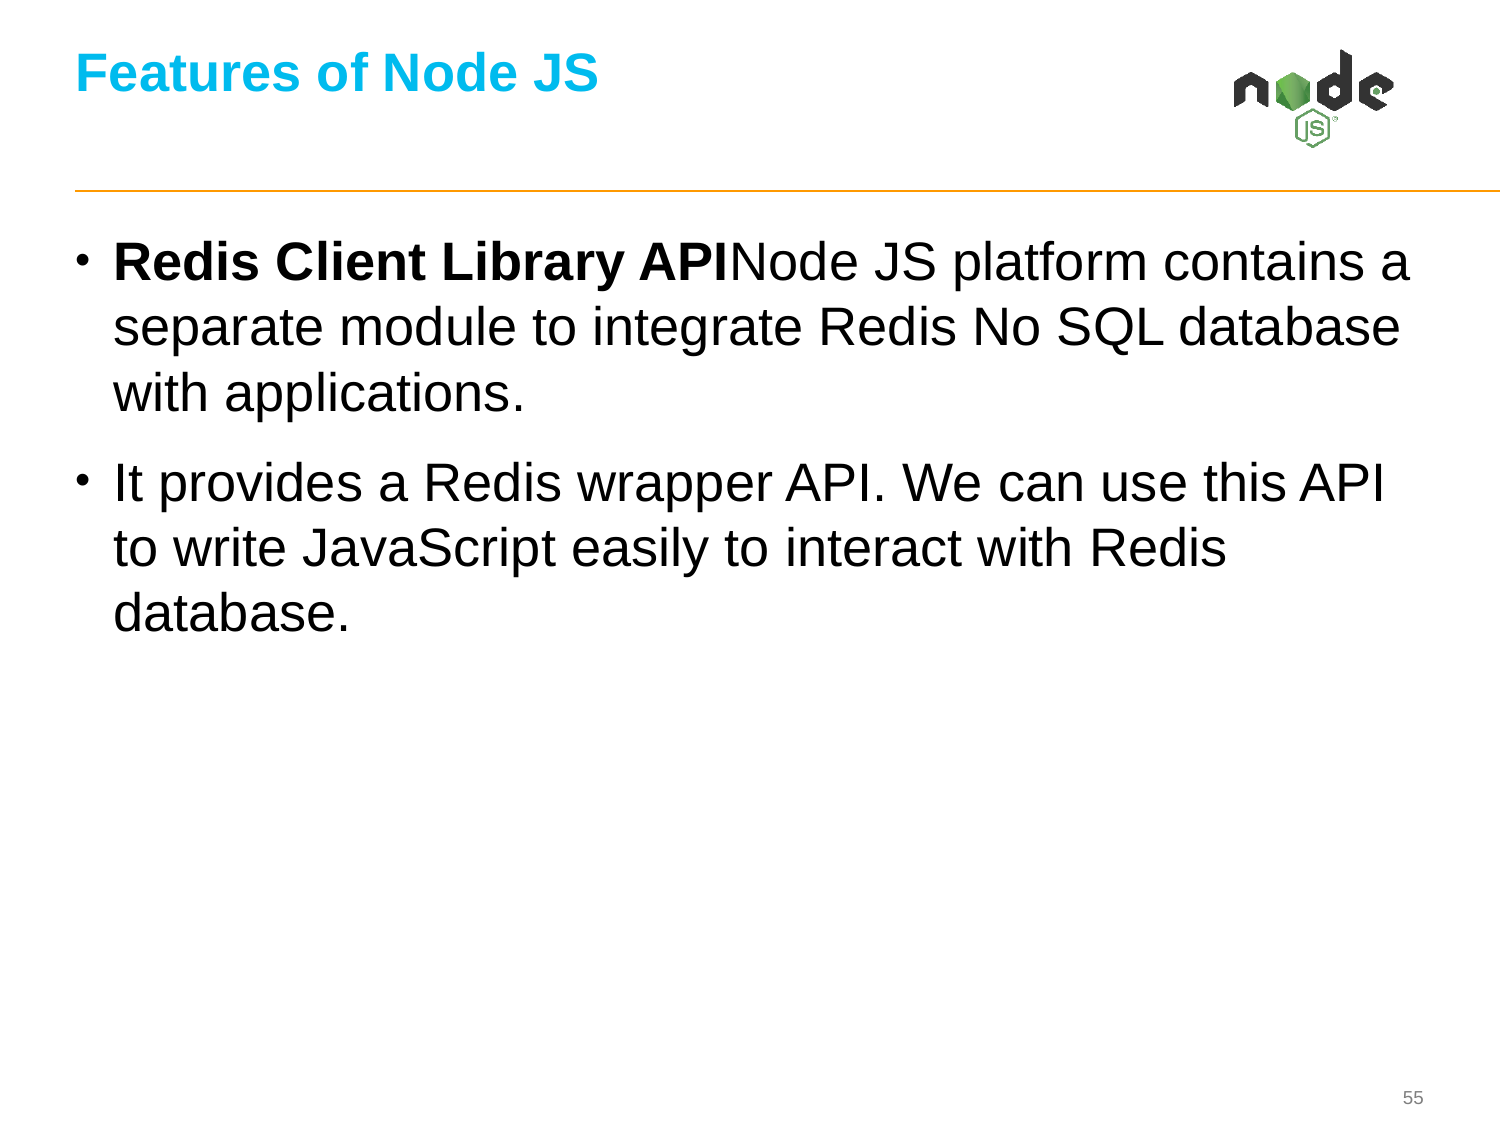

# Features of Node JS
Redis Client Library APINode JS platform contains a separate module to integrate Redis No SQL database with applications.
It provides a Redis wrapper API. We can use this API to write JavaScript easily to interact with Redis database.